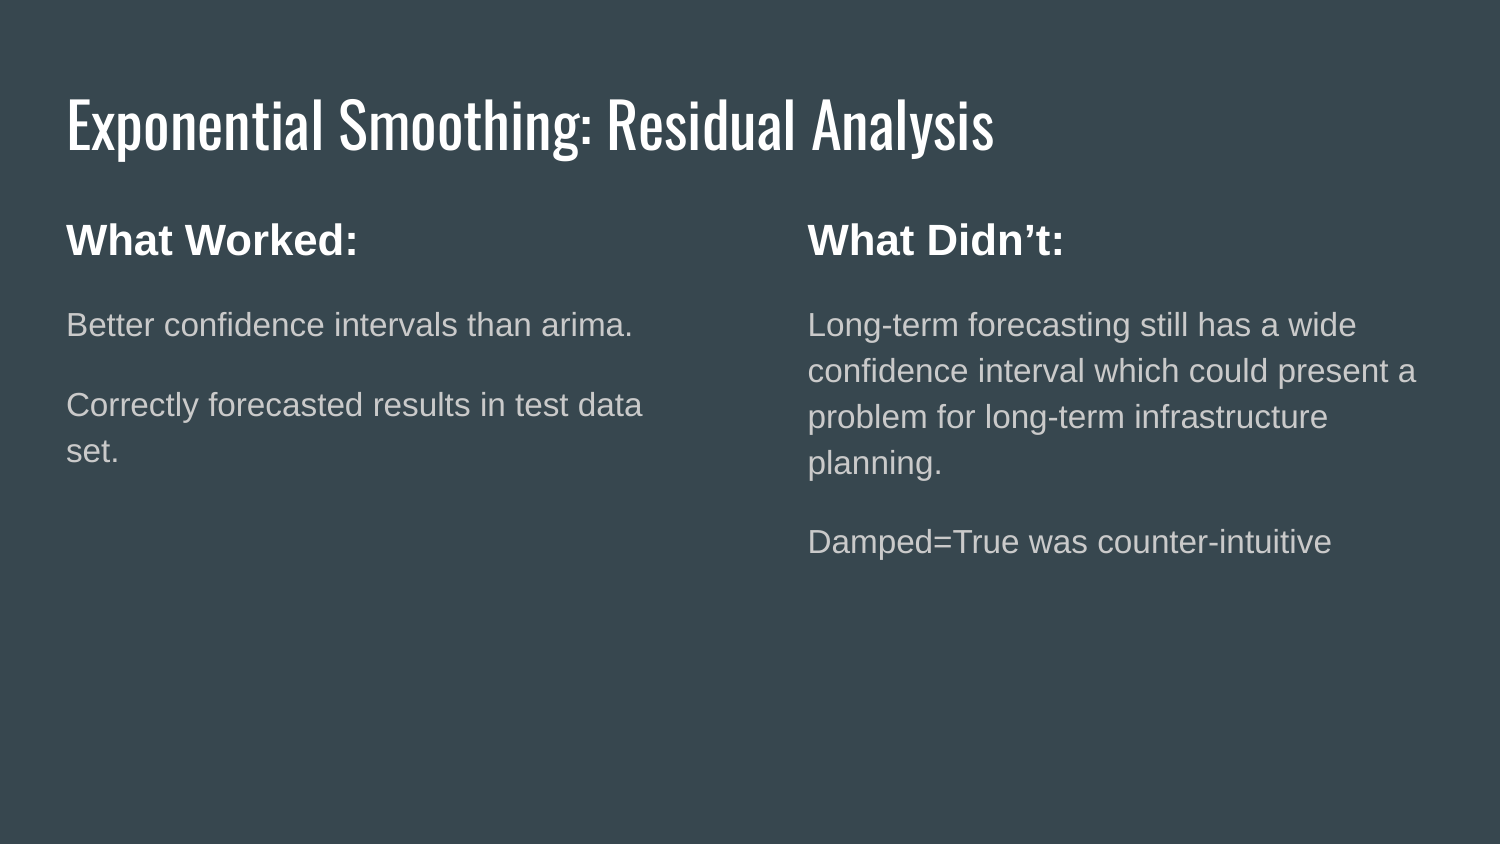

# Exponential Smoothing: Residual Analysis
What Worked:
Better confidence intervals than arima.
Correctly forecasted results in test data set.

What Didn’t:
Long-term forecasting still has a wide confidence interval which could present a problem for long-term infrastructure planning.
Damped=True was counter-intuitive